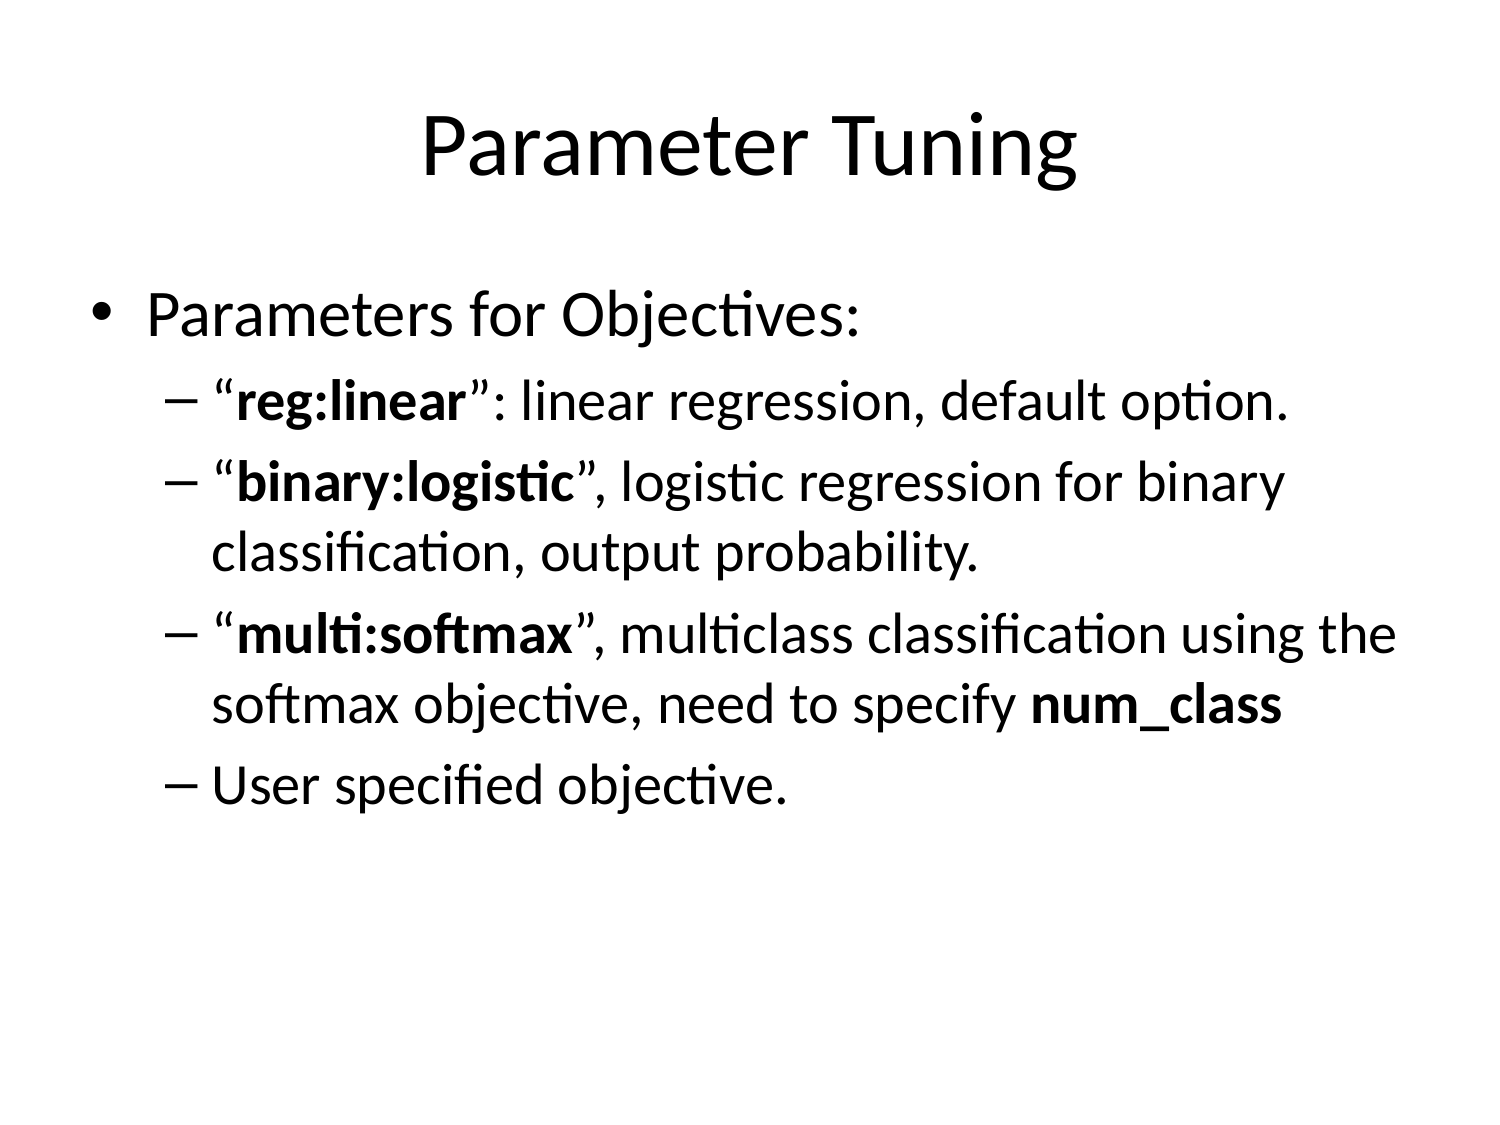

# Parameter Tuning
Parameters for Objectives:
“reg:linear”: linear regression, default option.
“binary:logistic”, logistic regression for binary classification, output probability.
“multi:softmax”, multiclass classification using the softmax objective, need to specify num_class
User specified objective.